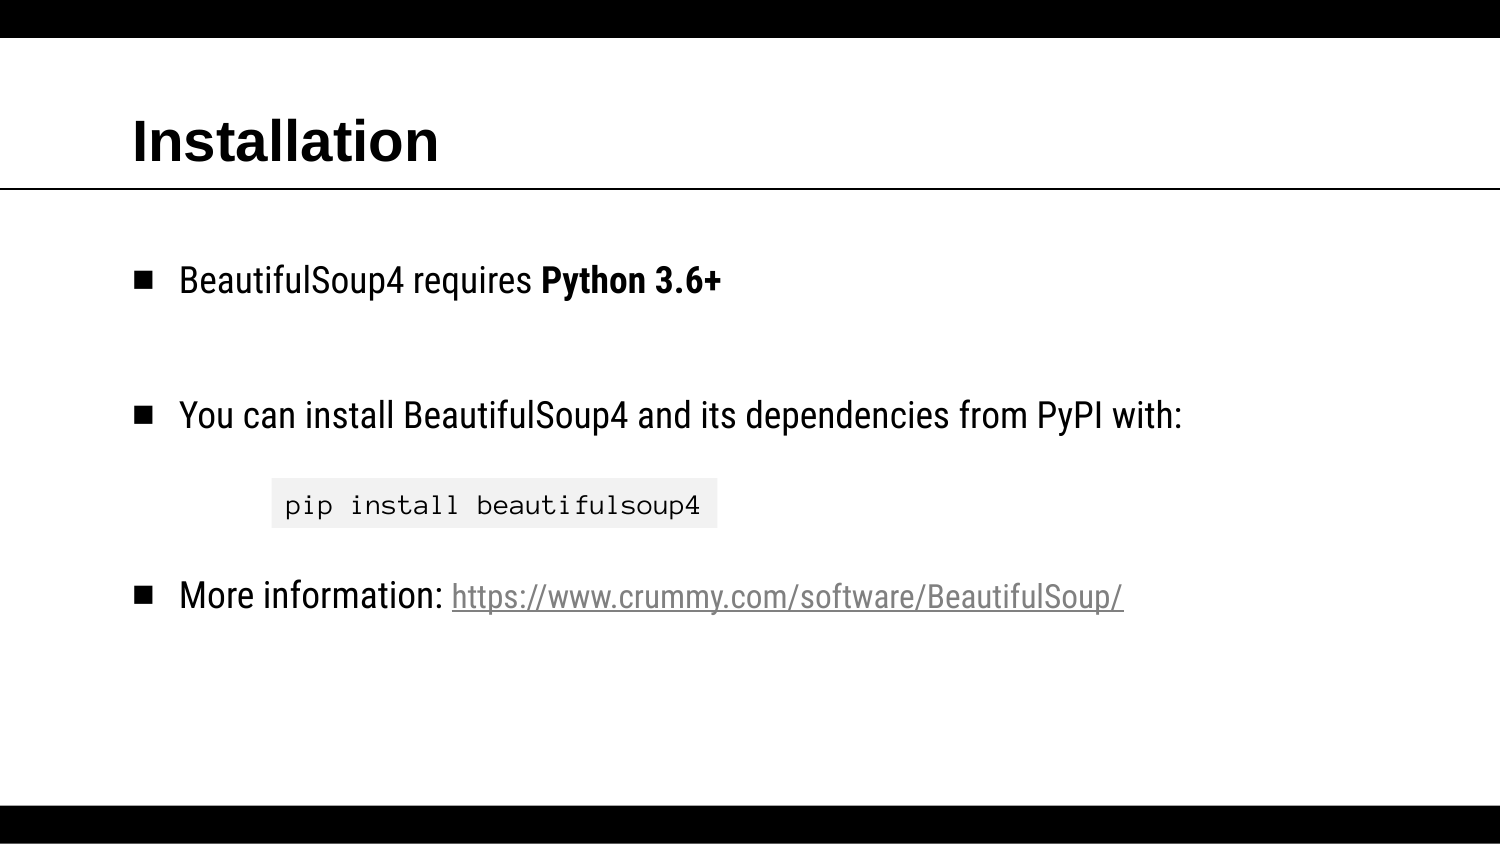

# Installation
BeautifulSoup4 requires Python 3.6+

You can install BeautifulSoup4 and its dependencies from PyPI with:

More information: https://www.crummy.com/software/BeautifulSoup/
pip install beautifulsoup4